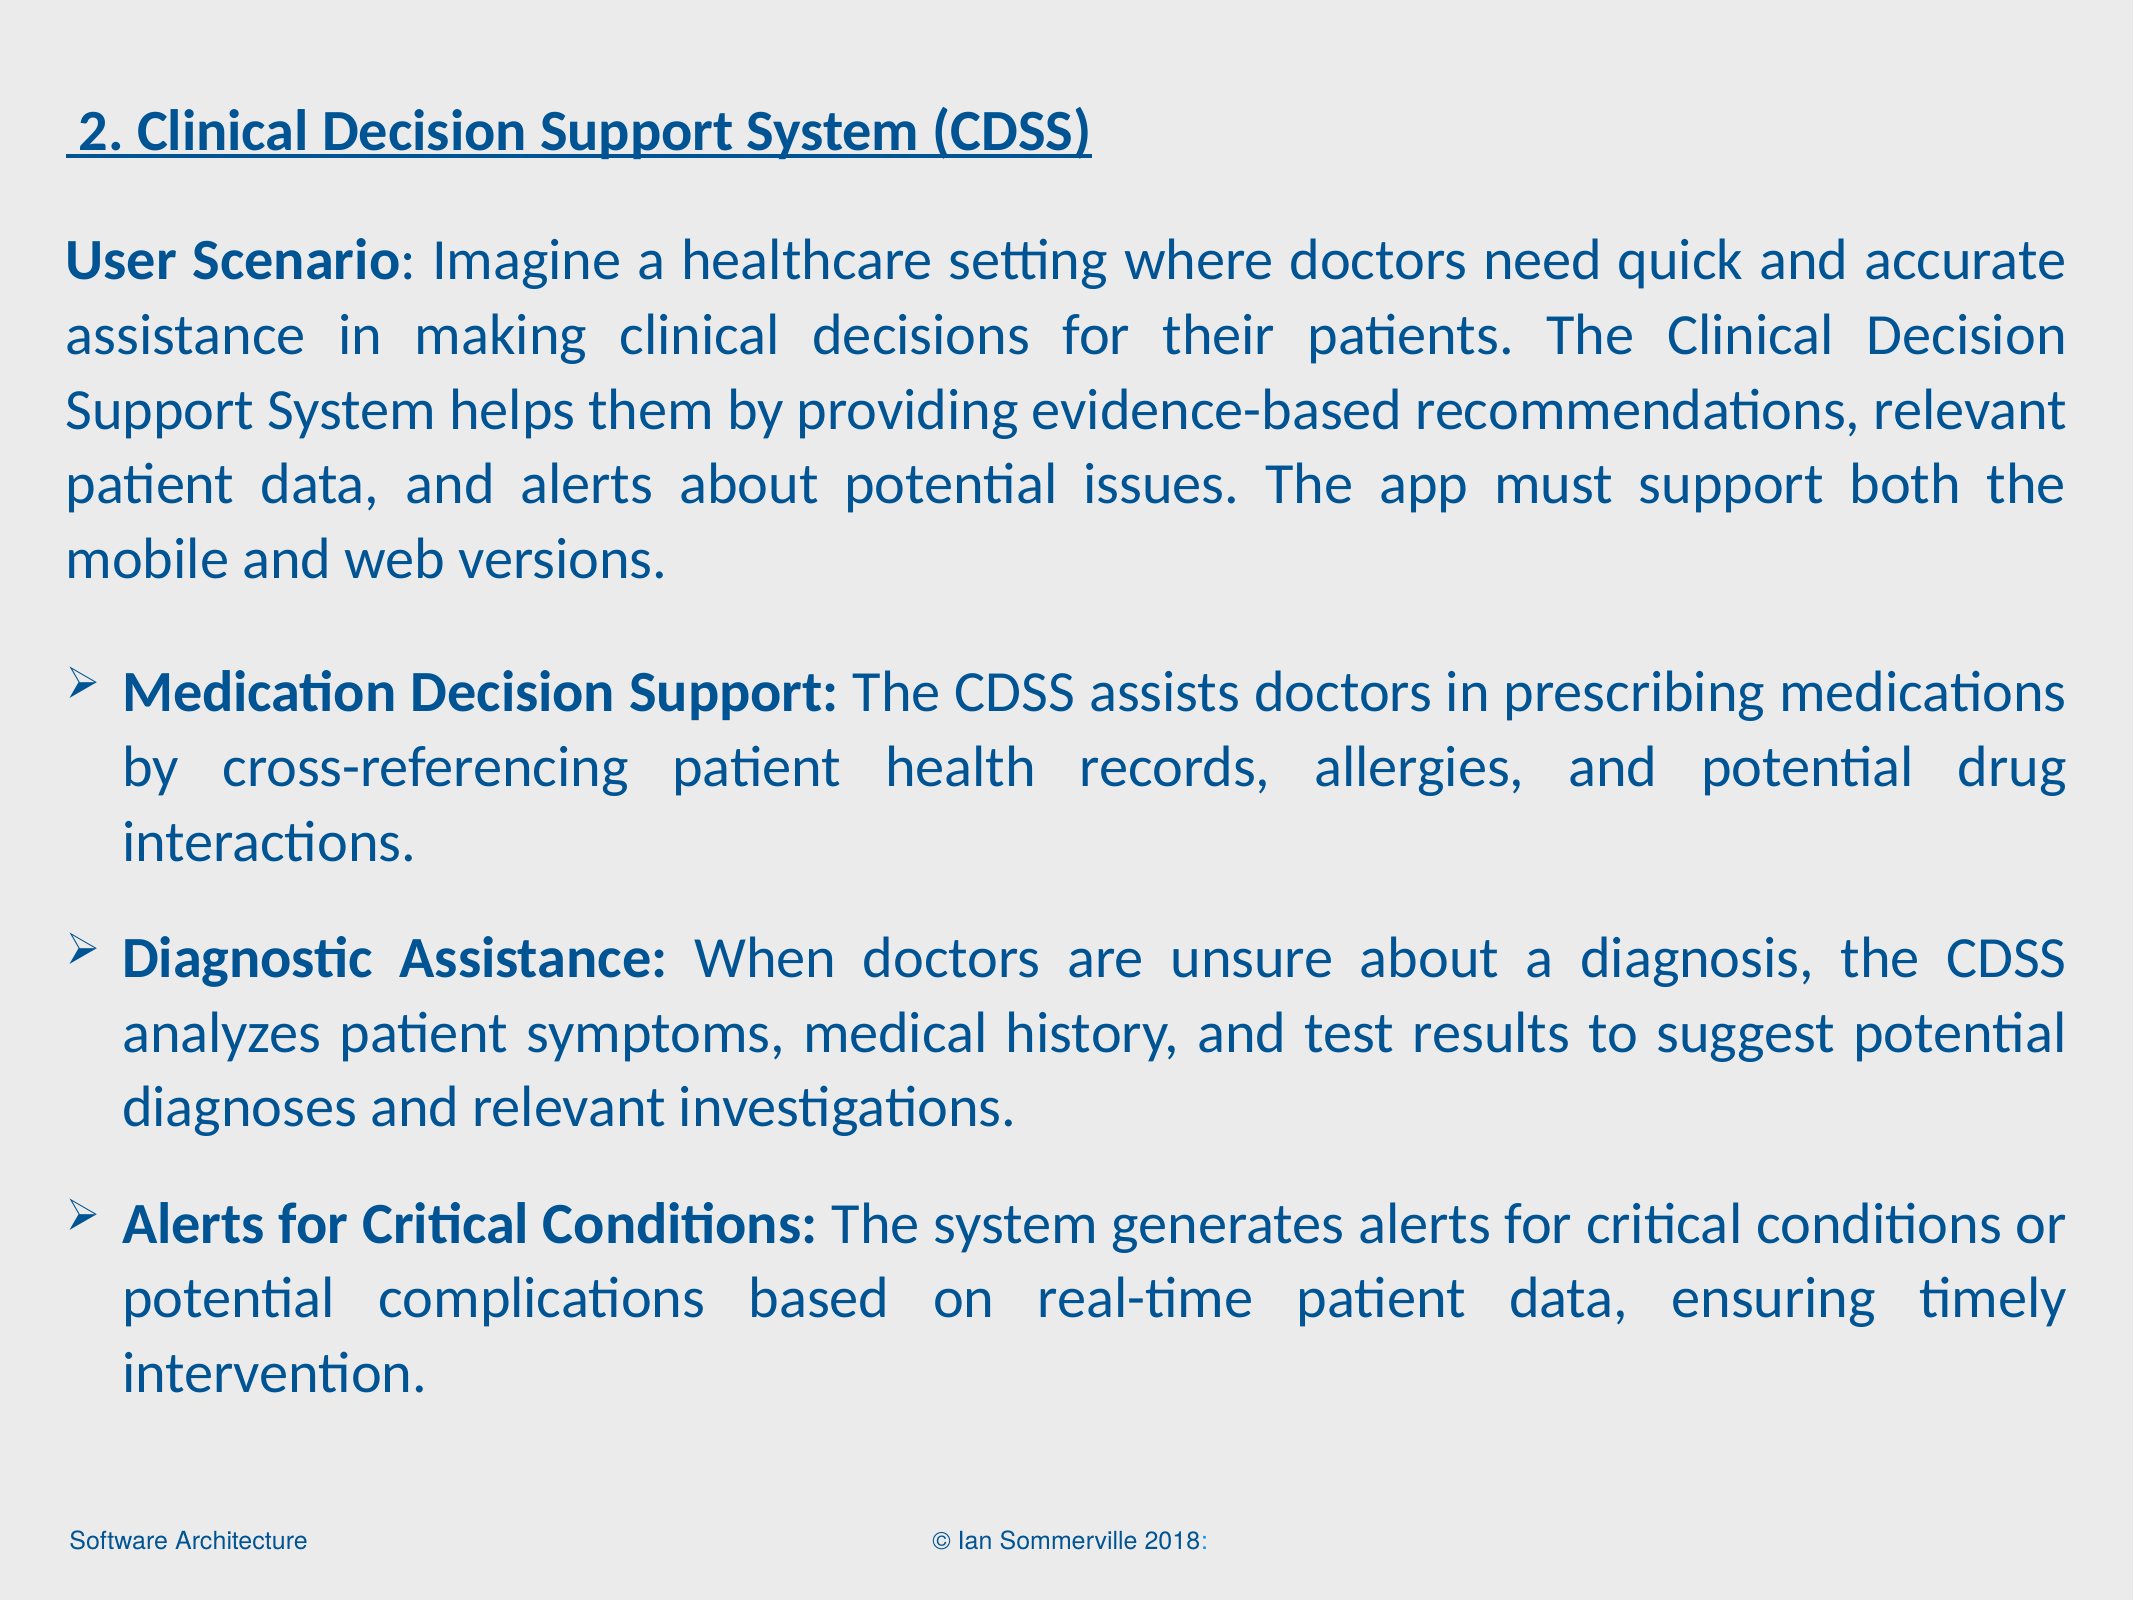

# 2. Clinical Decision Support System (CDSS)
User Scenario: Imagine a healthcare setting where doctors need quick and accurate assistance in making clinical decisions for their patients. The Clinical Decision Support System helps them by providing evidence-based recommendations, relevant patient data, and alerts about potential issues. The app must support both the mobile and web versions.
Medication Decision Support: The CDSS assists doctors in prescribing medications by cross-referencing patient health records, allergies, and potential drug interactions.
Diagnostic Assistance: When doctors are unsure about a diagnosis, the CDSS analyzes patient symptoms, medical history, and test results to suggest potential diagnoses and relevant investigations.
Alerts for Critical Conditions: The system generates alerts for critical conditions or potential complications based on real-time patient data, ensuring timely intervention.